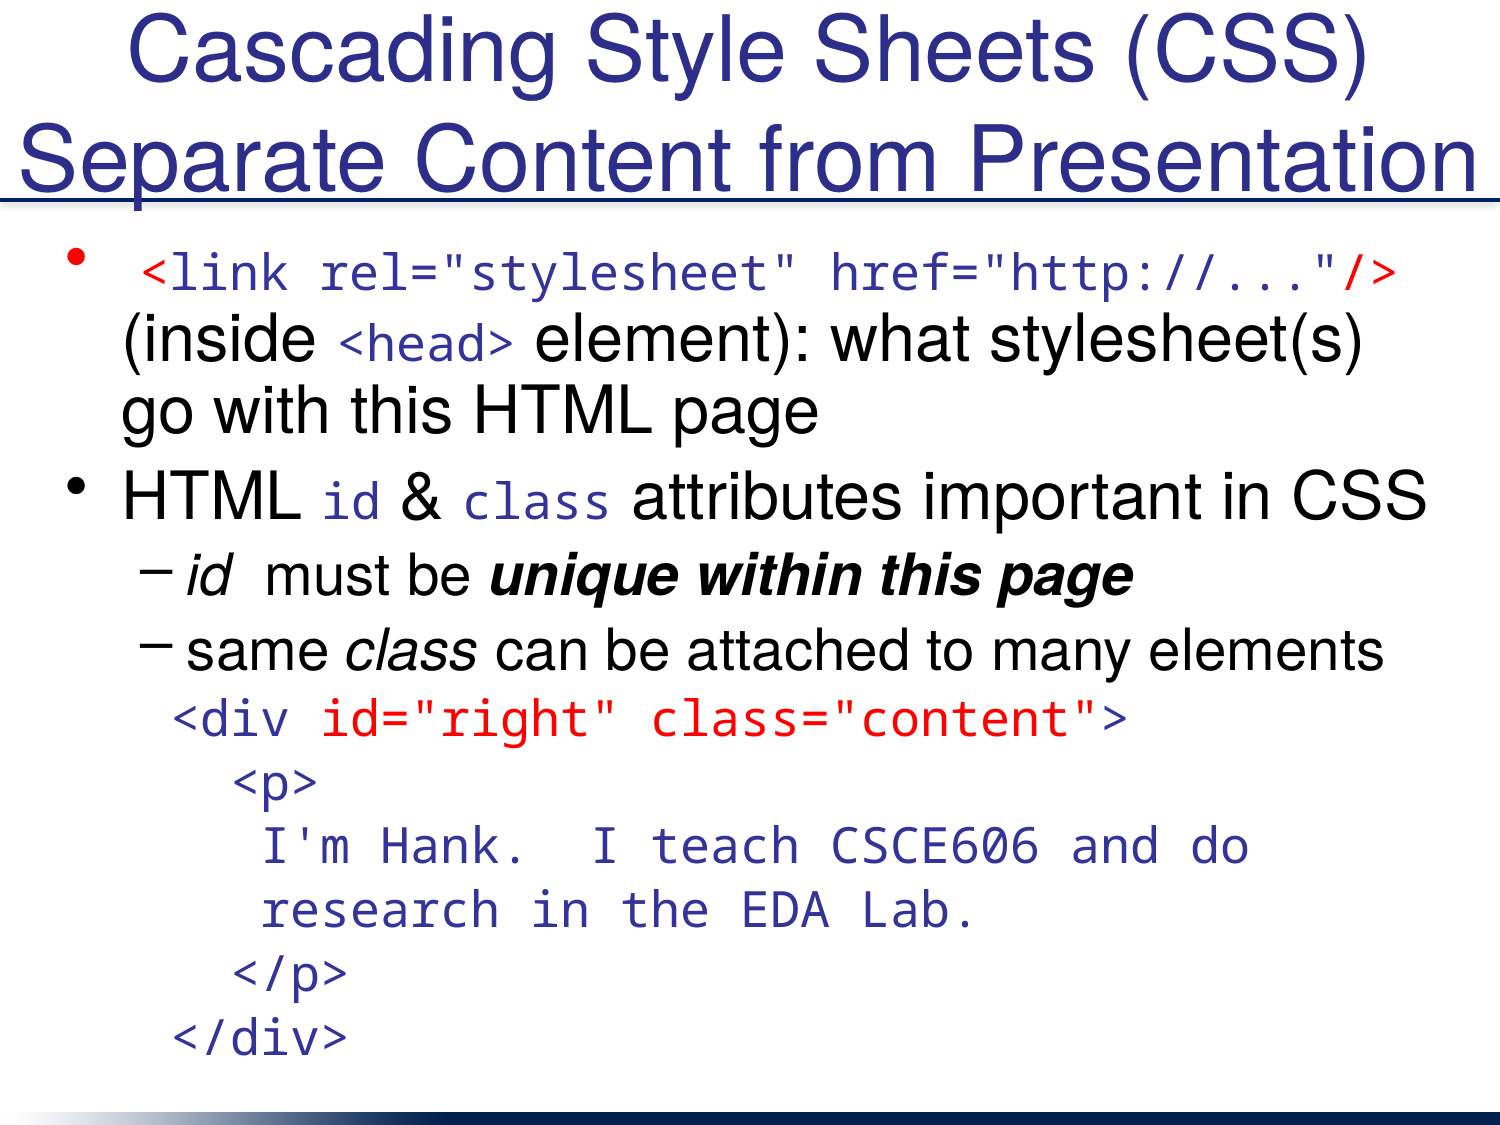

# Cascading Style Sheets (CSS) Separate Content from Presentation
 <link rel="stylesheet" href="http://..."/> (inside <head> element): what stylesheet(s) go with this HTML page
HTML id & class attributes important in CSS
id  must be unique within this page
same class can be attached to many elements
 <div id="right" class="content">
   <p>
    I'm Hank.  I teach CSCE606 and do
    research in the EDA Lab.
   </p>
 </div>